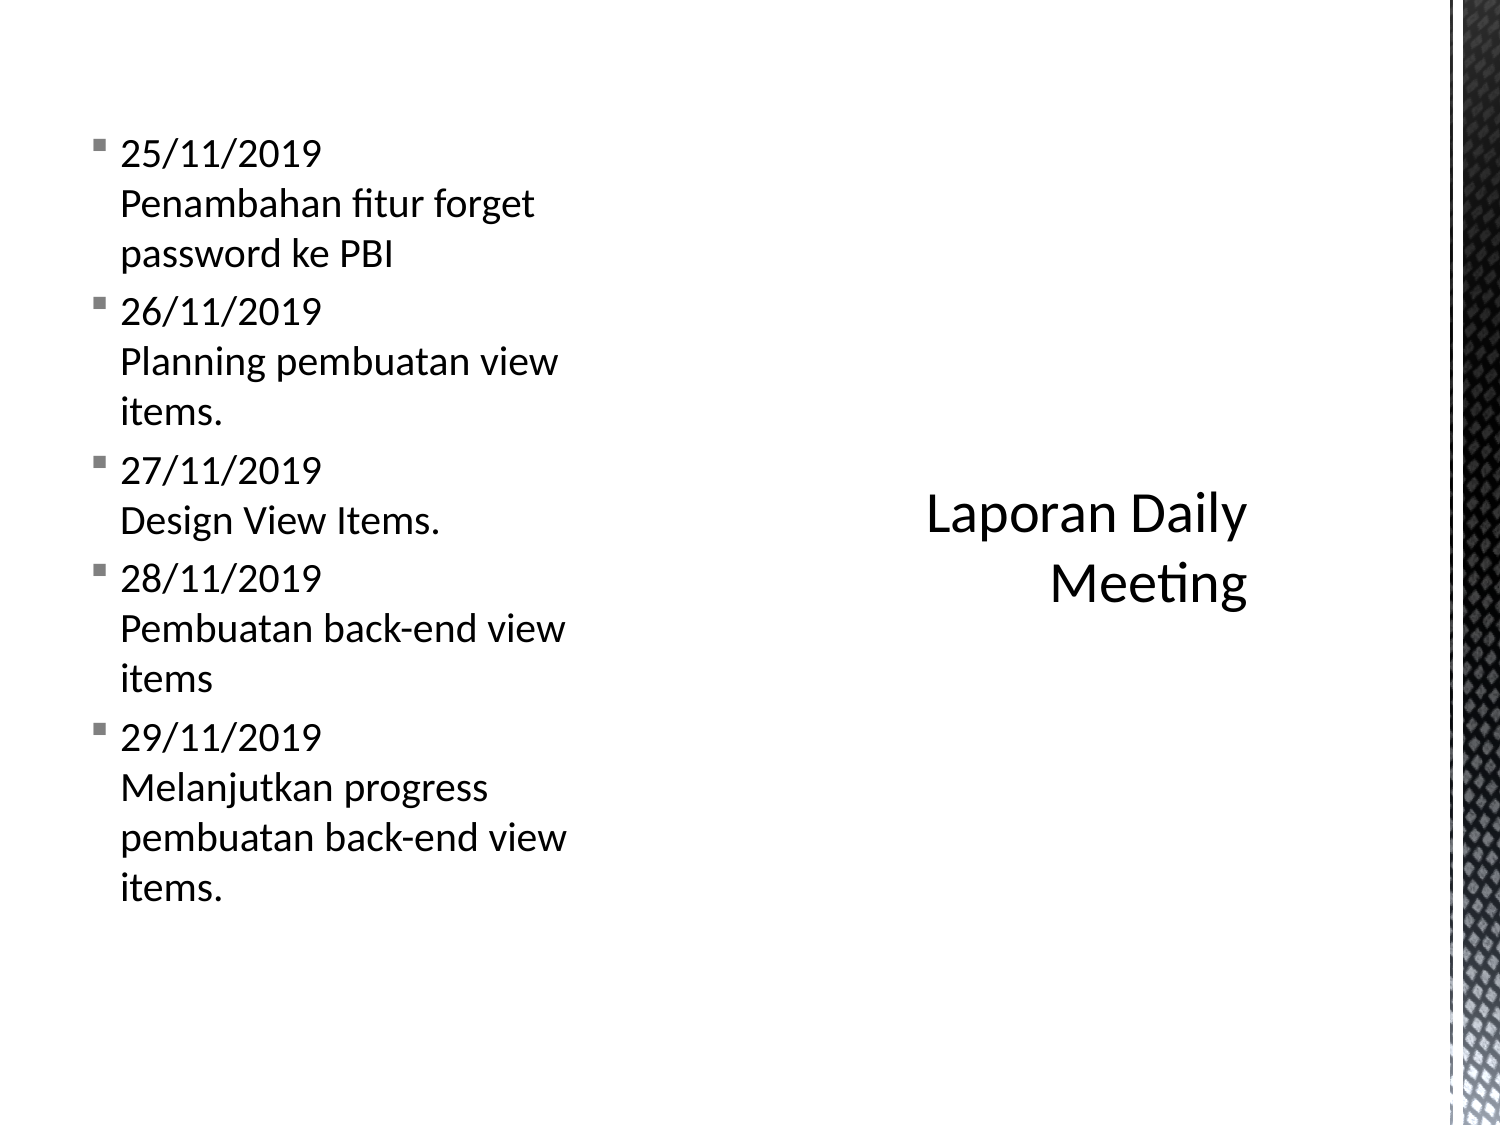

25/11/2019
Penambahan fitur forget password ke PBI
26/11/2019
Planning pembuatan view items.
27/11/2019
Design View Items.
28/11/2019
Pembuatan back-end view items
29/11/2019
Melanjutkan progress pembuatan back-end view items.

# Laporan Daily Meeting